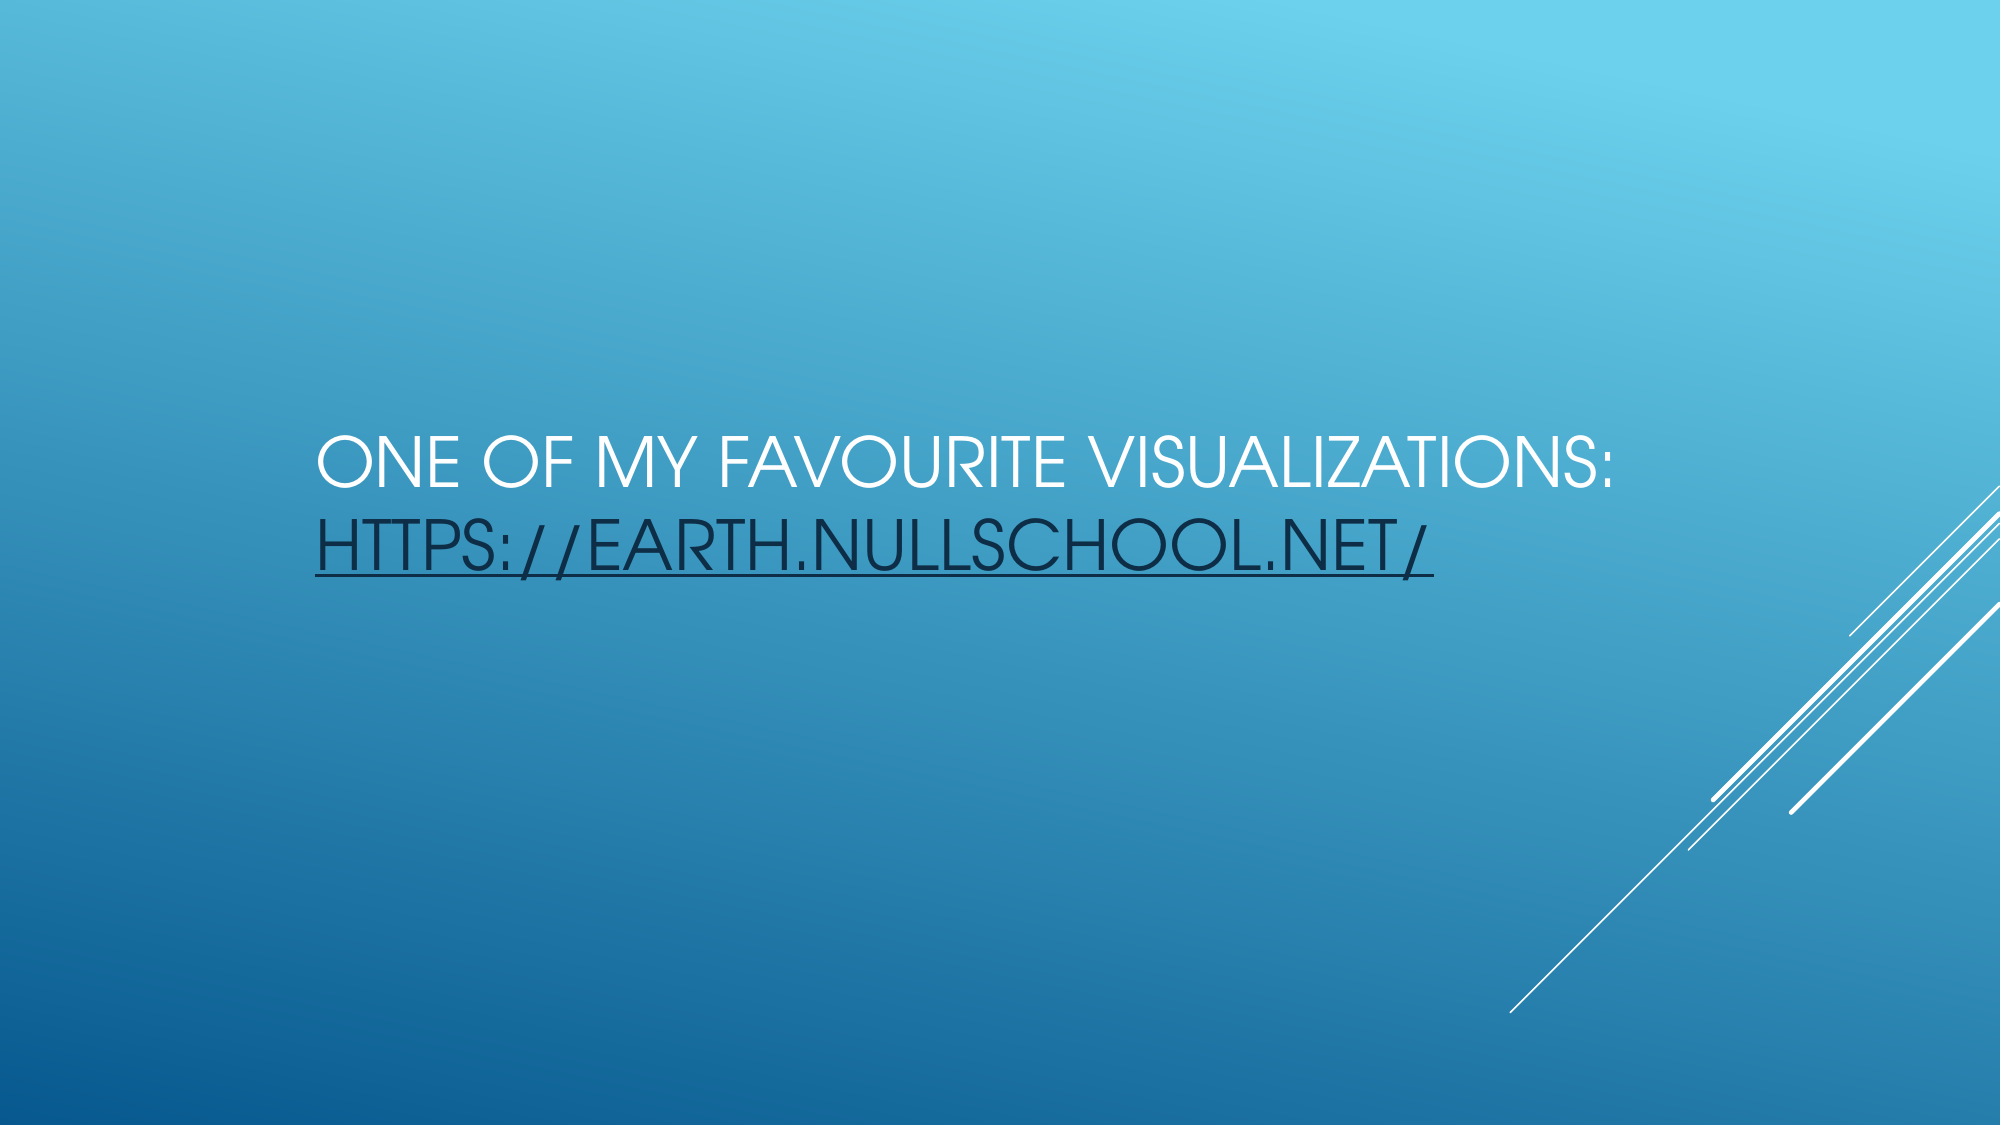

# One of my favourite Visualizations: https://earth.nullschool.net/